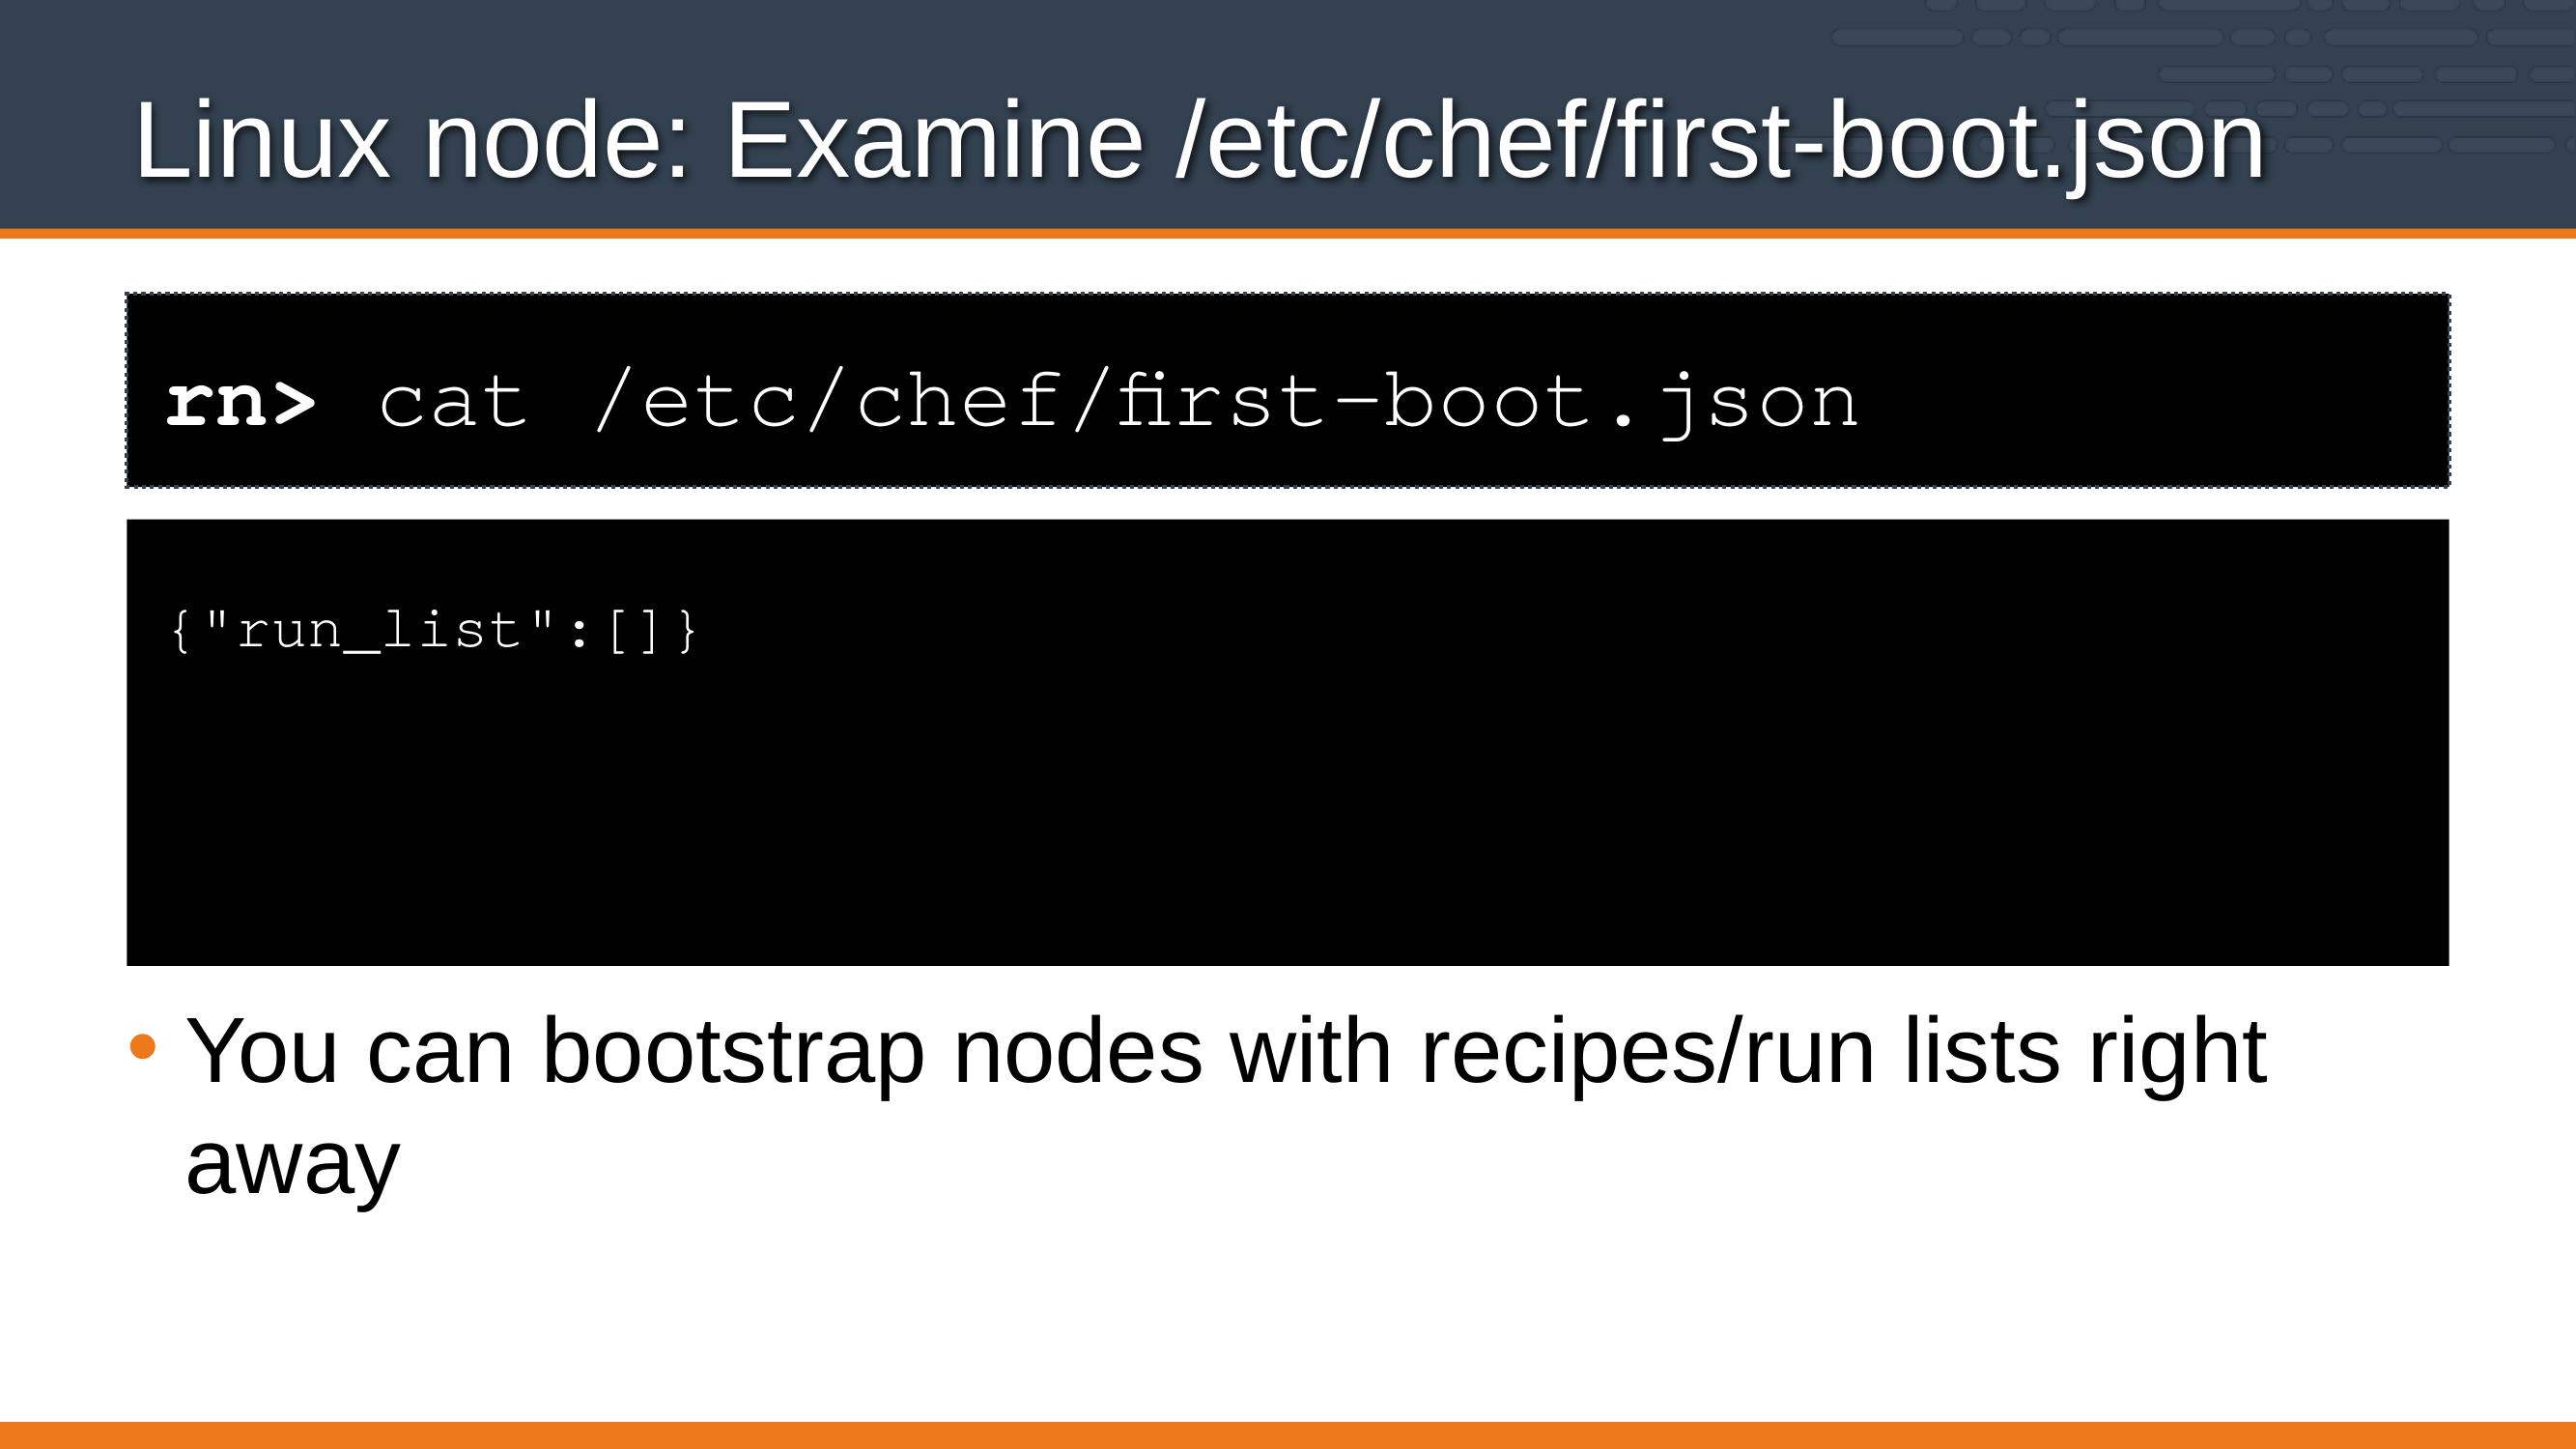

# Linux node: Examine /etc/chef/first-boot.json
rn> cat /etc/chef/first-boot.json

 {"run_list":[]}
You can bootstrap nodes with recipes/run lists right away